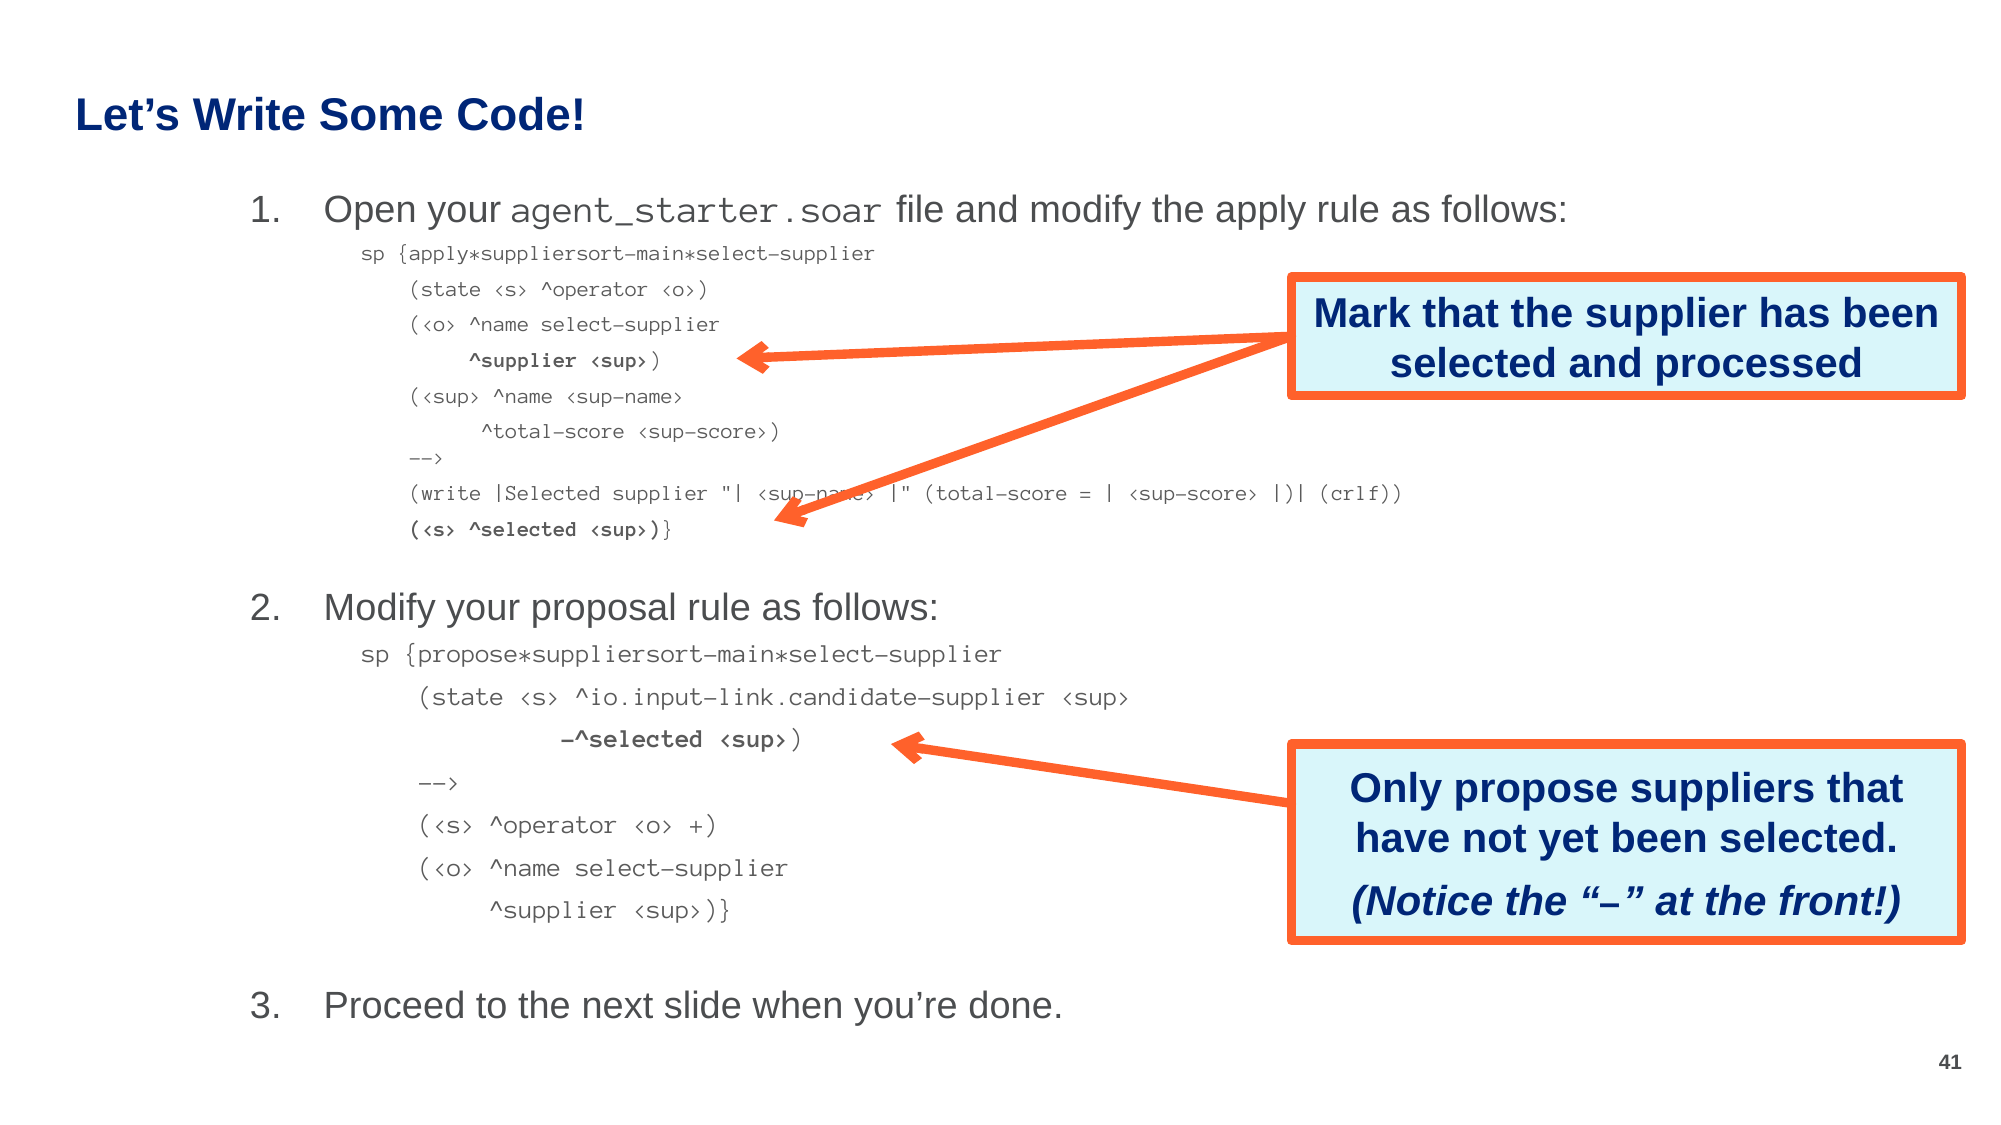

# Let’s Write Some Code!
Open your agent_starter.soar file and modify the apply rule as follows:

Modify your proposal rule as follows:

Proceed to the next slide when you’re done.
sp {apply*suppliersort-main*select-supplier
    (state <s> ^operator <o>)
    (<o> ^name select-supplier
         ^supplier <sup>)
    (<sup> ^name <sup-name>
          ^total-score <sup-score>)
    -->
    (write |Selected supplier "| <sup-name> |" (total-score = | <sup-score> |)| (crlf))
    (<s> ^selected <sup>)}
Mark that the supplier has been selected and processed
sp {propose*suppliersort-main*select-supplier
    (state <s> ^io.input-link.candidate-supplier <sup>
              -^selected <sup>)
    -->
    (<s> ^operator <o> +)
    (<o> ^name select-supplier
         ^supplier <sup>)}
Only propose suppliers that have not yet been selected.
(Notice the “–” at the front!)